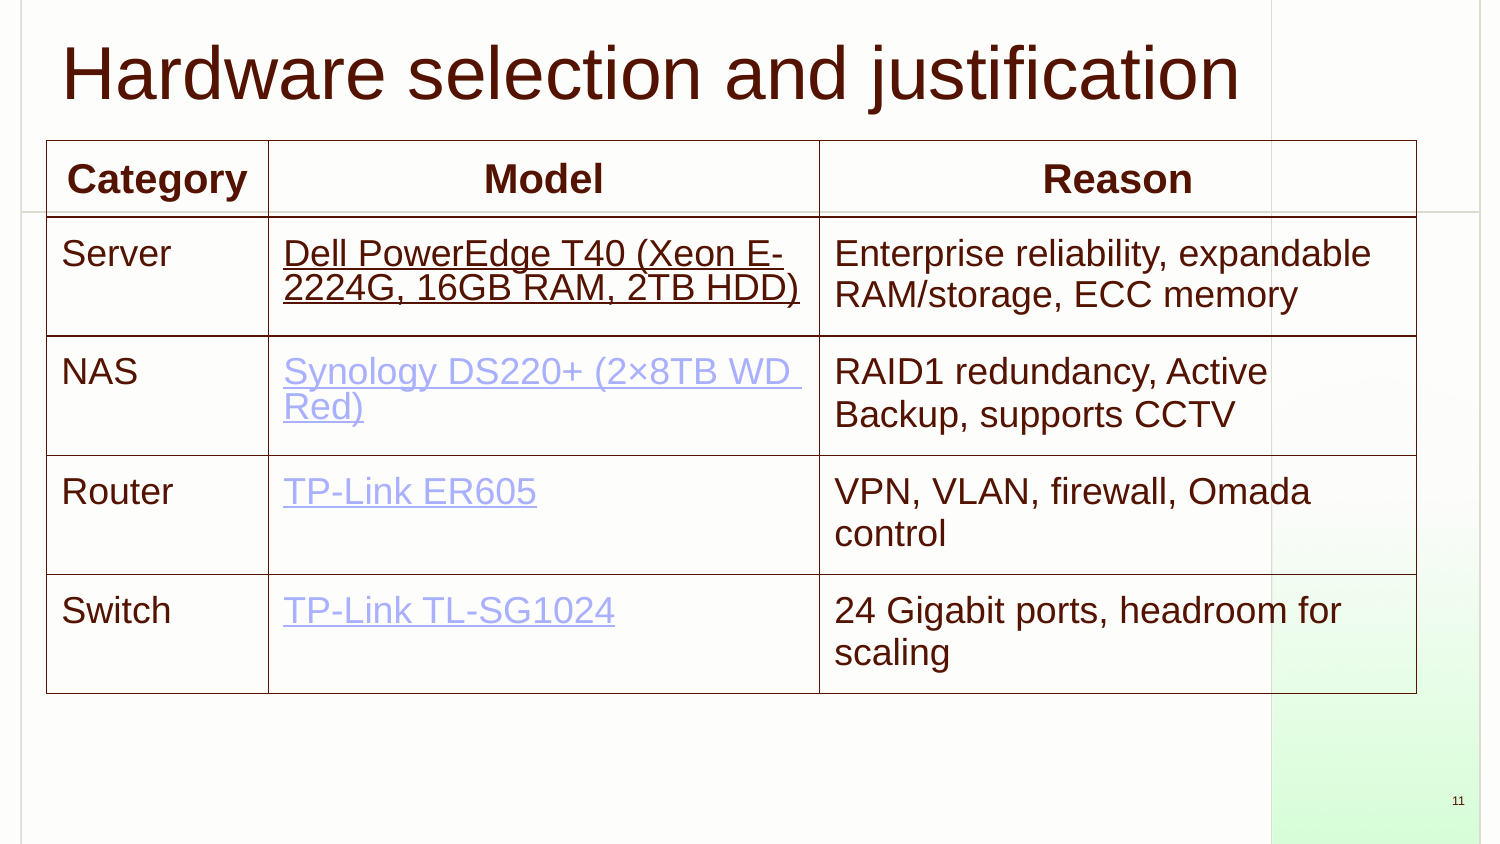

# Hardware selection and justification
| Category | Model | Reason |
| --- | --- | --- |
| Server | Dell PowerEdge T40 (Xeon E-2224G, 16GB RAM, 2TB HDD) | Enterprise reliability, expandable RAM/storage, ECC memory |
| NAS | Synology DS220+ (2×8TB WD Red) | RAID1 redundancy, Active Backup, supports CCTV |
| Router | TP-Link ER605 | VPN, VLAN, firewall, Omada control |
| Switch | TP-Link TL-SG1024 | 24 Gigabit ports, headroom for scaling |
11